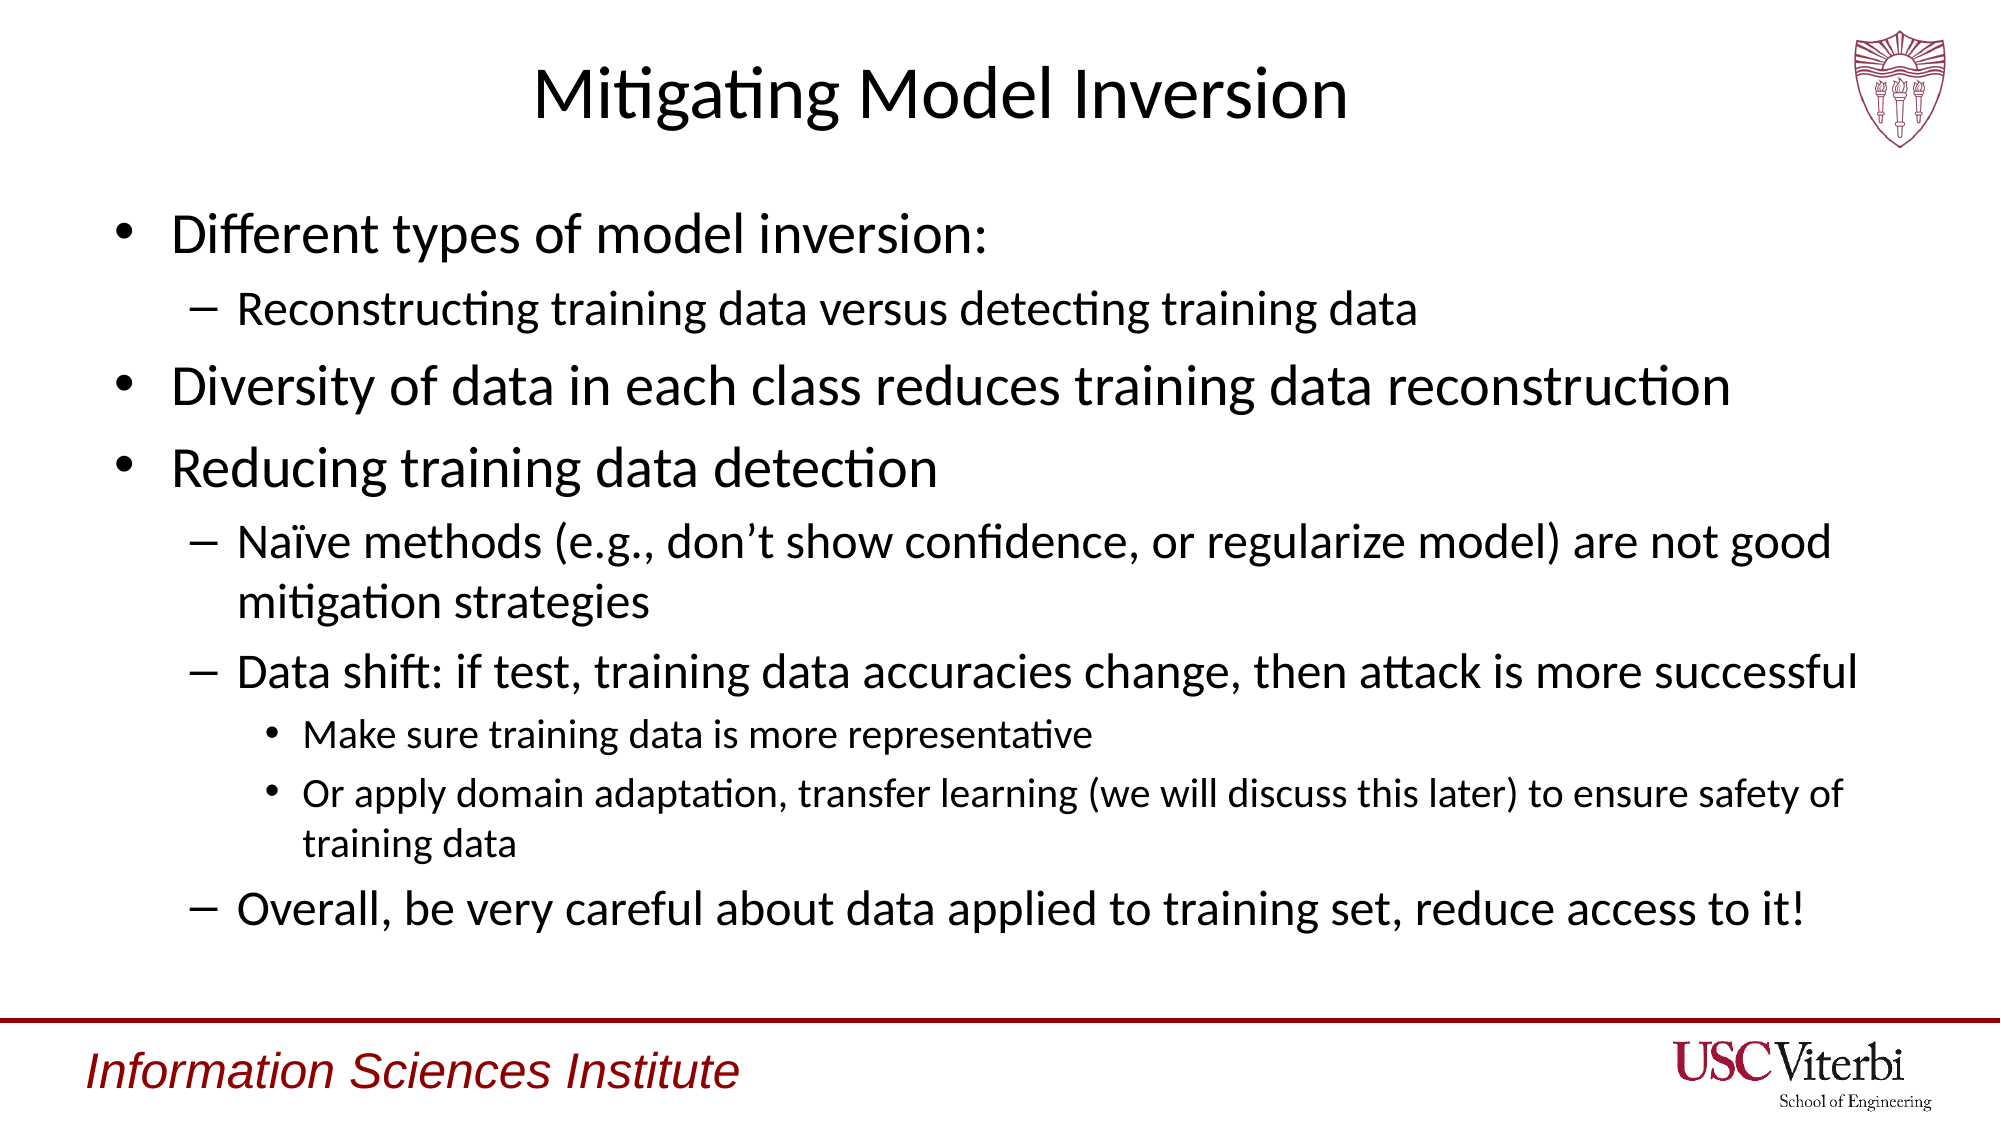

# Mitigating Model Inversion
Different types of model inversion:
Reconstructing training data versus detecting training data
Diversity of data in each class reduces training data reconstruction
Reducing training data detection
Naïve methods (e.g., don’t show confidence, or regularize model) are not good mitigation strategies
Data shift: if test, training data accuracies change, then attack is more successful
Make sure training data is more representative
Or apply domain adaptation, transfer learning (we will discuss this later) to ensure safety of training data
Overall, be very careful about data applied to training set, reduce access to it!